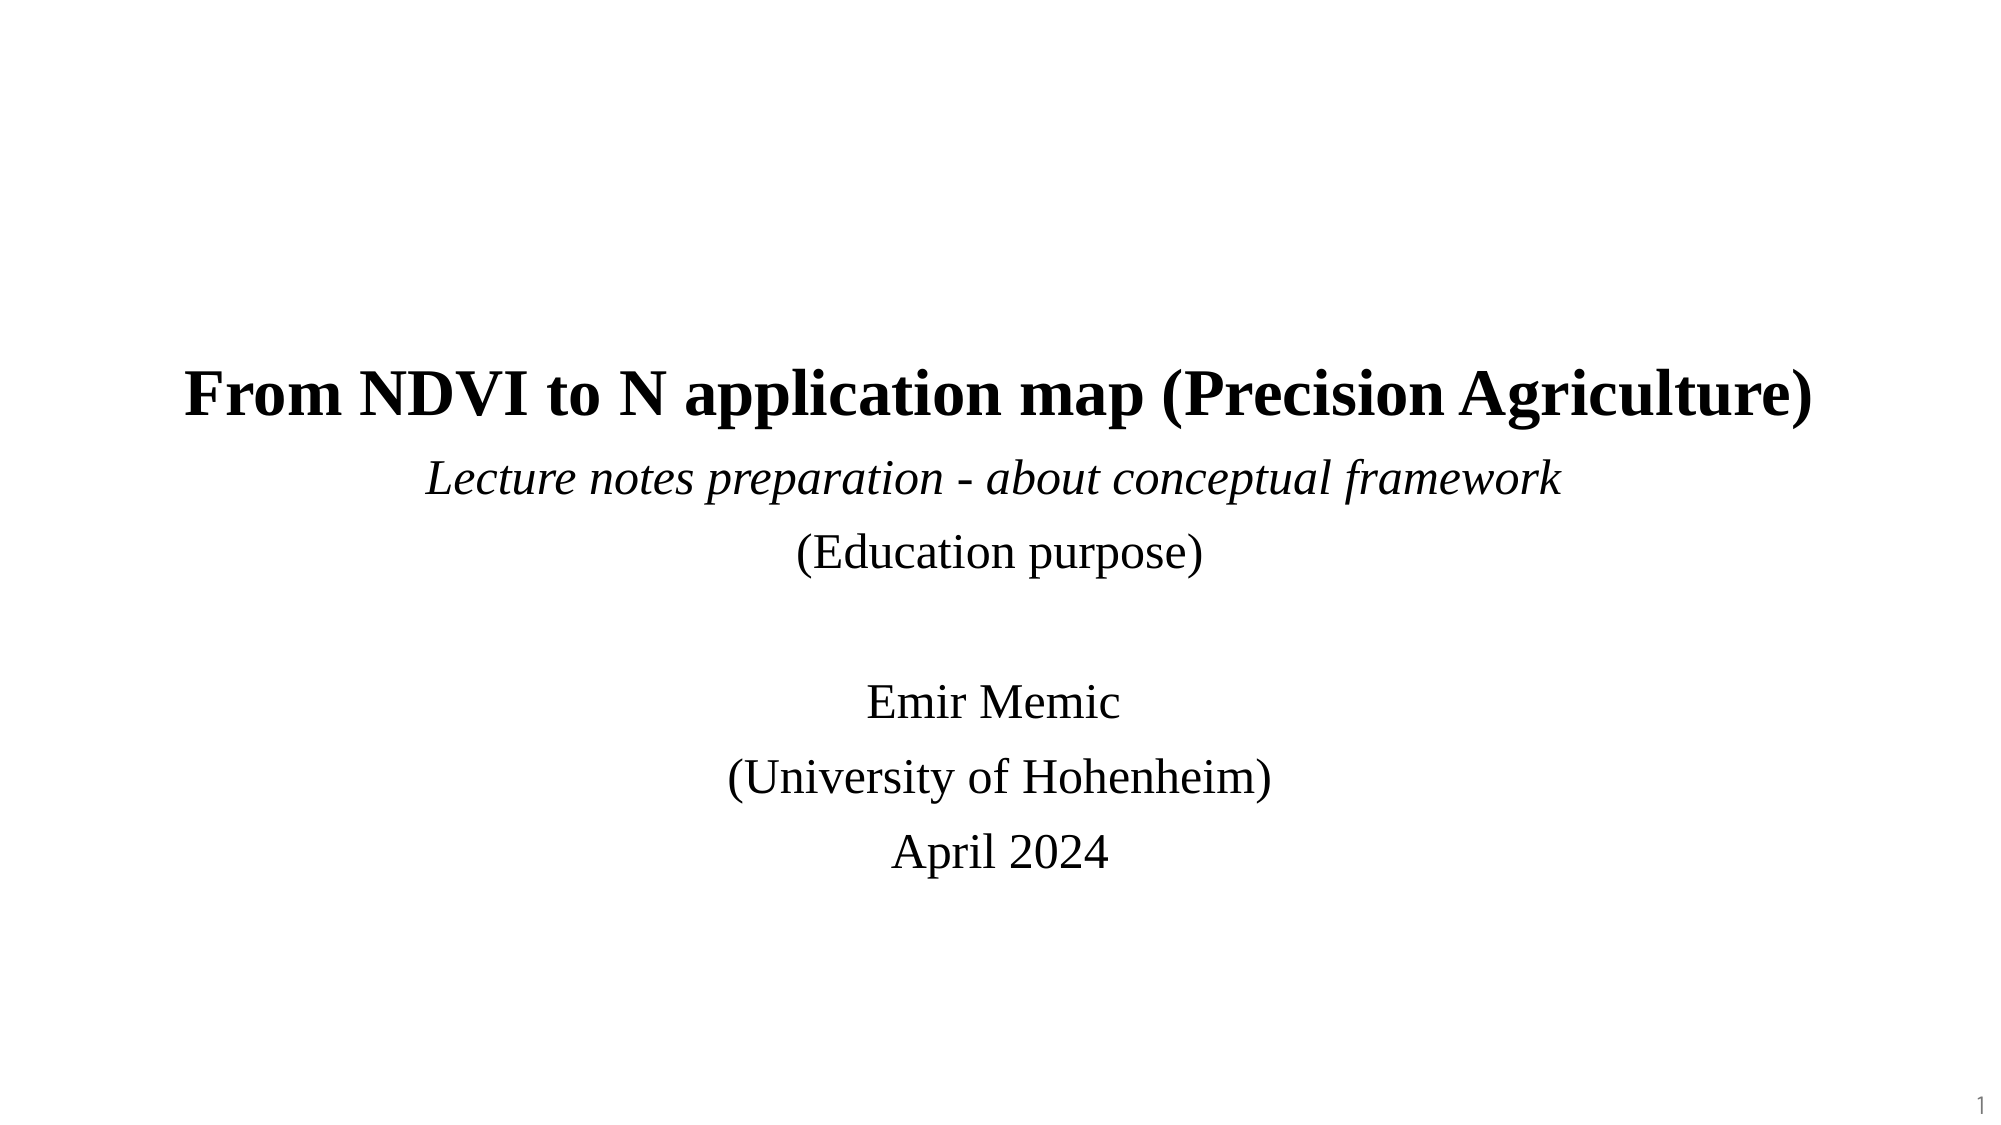

From NDVI to N application map (Precision Agriculture)
Lecture notes preparation - about conceptual framework
(Education purpose)

Emir Memic
(University of Hohenheim)
April 2024
1